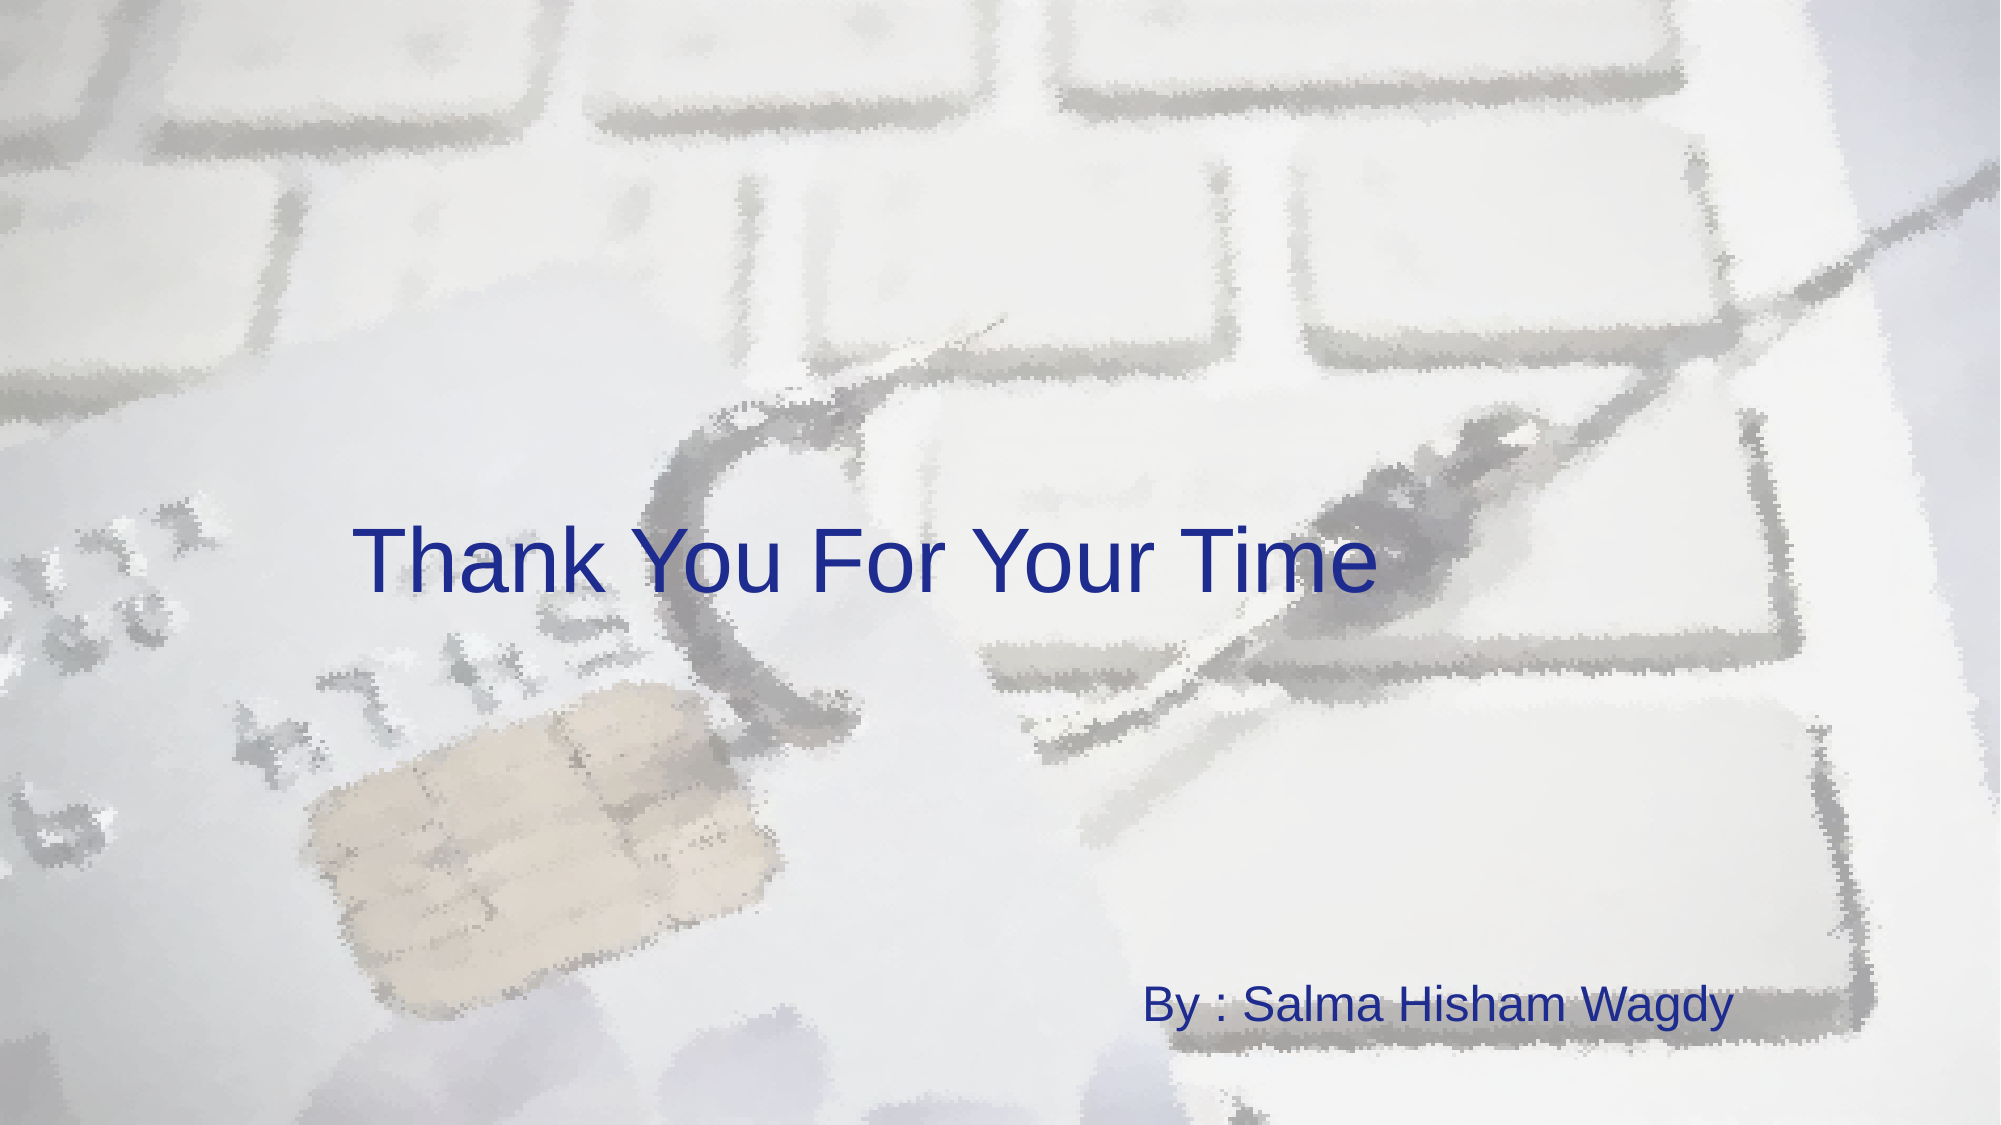

# Thank You For Your Time
By : Salma Hisham Wagdy